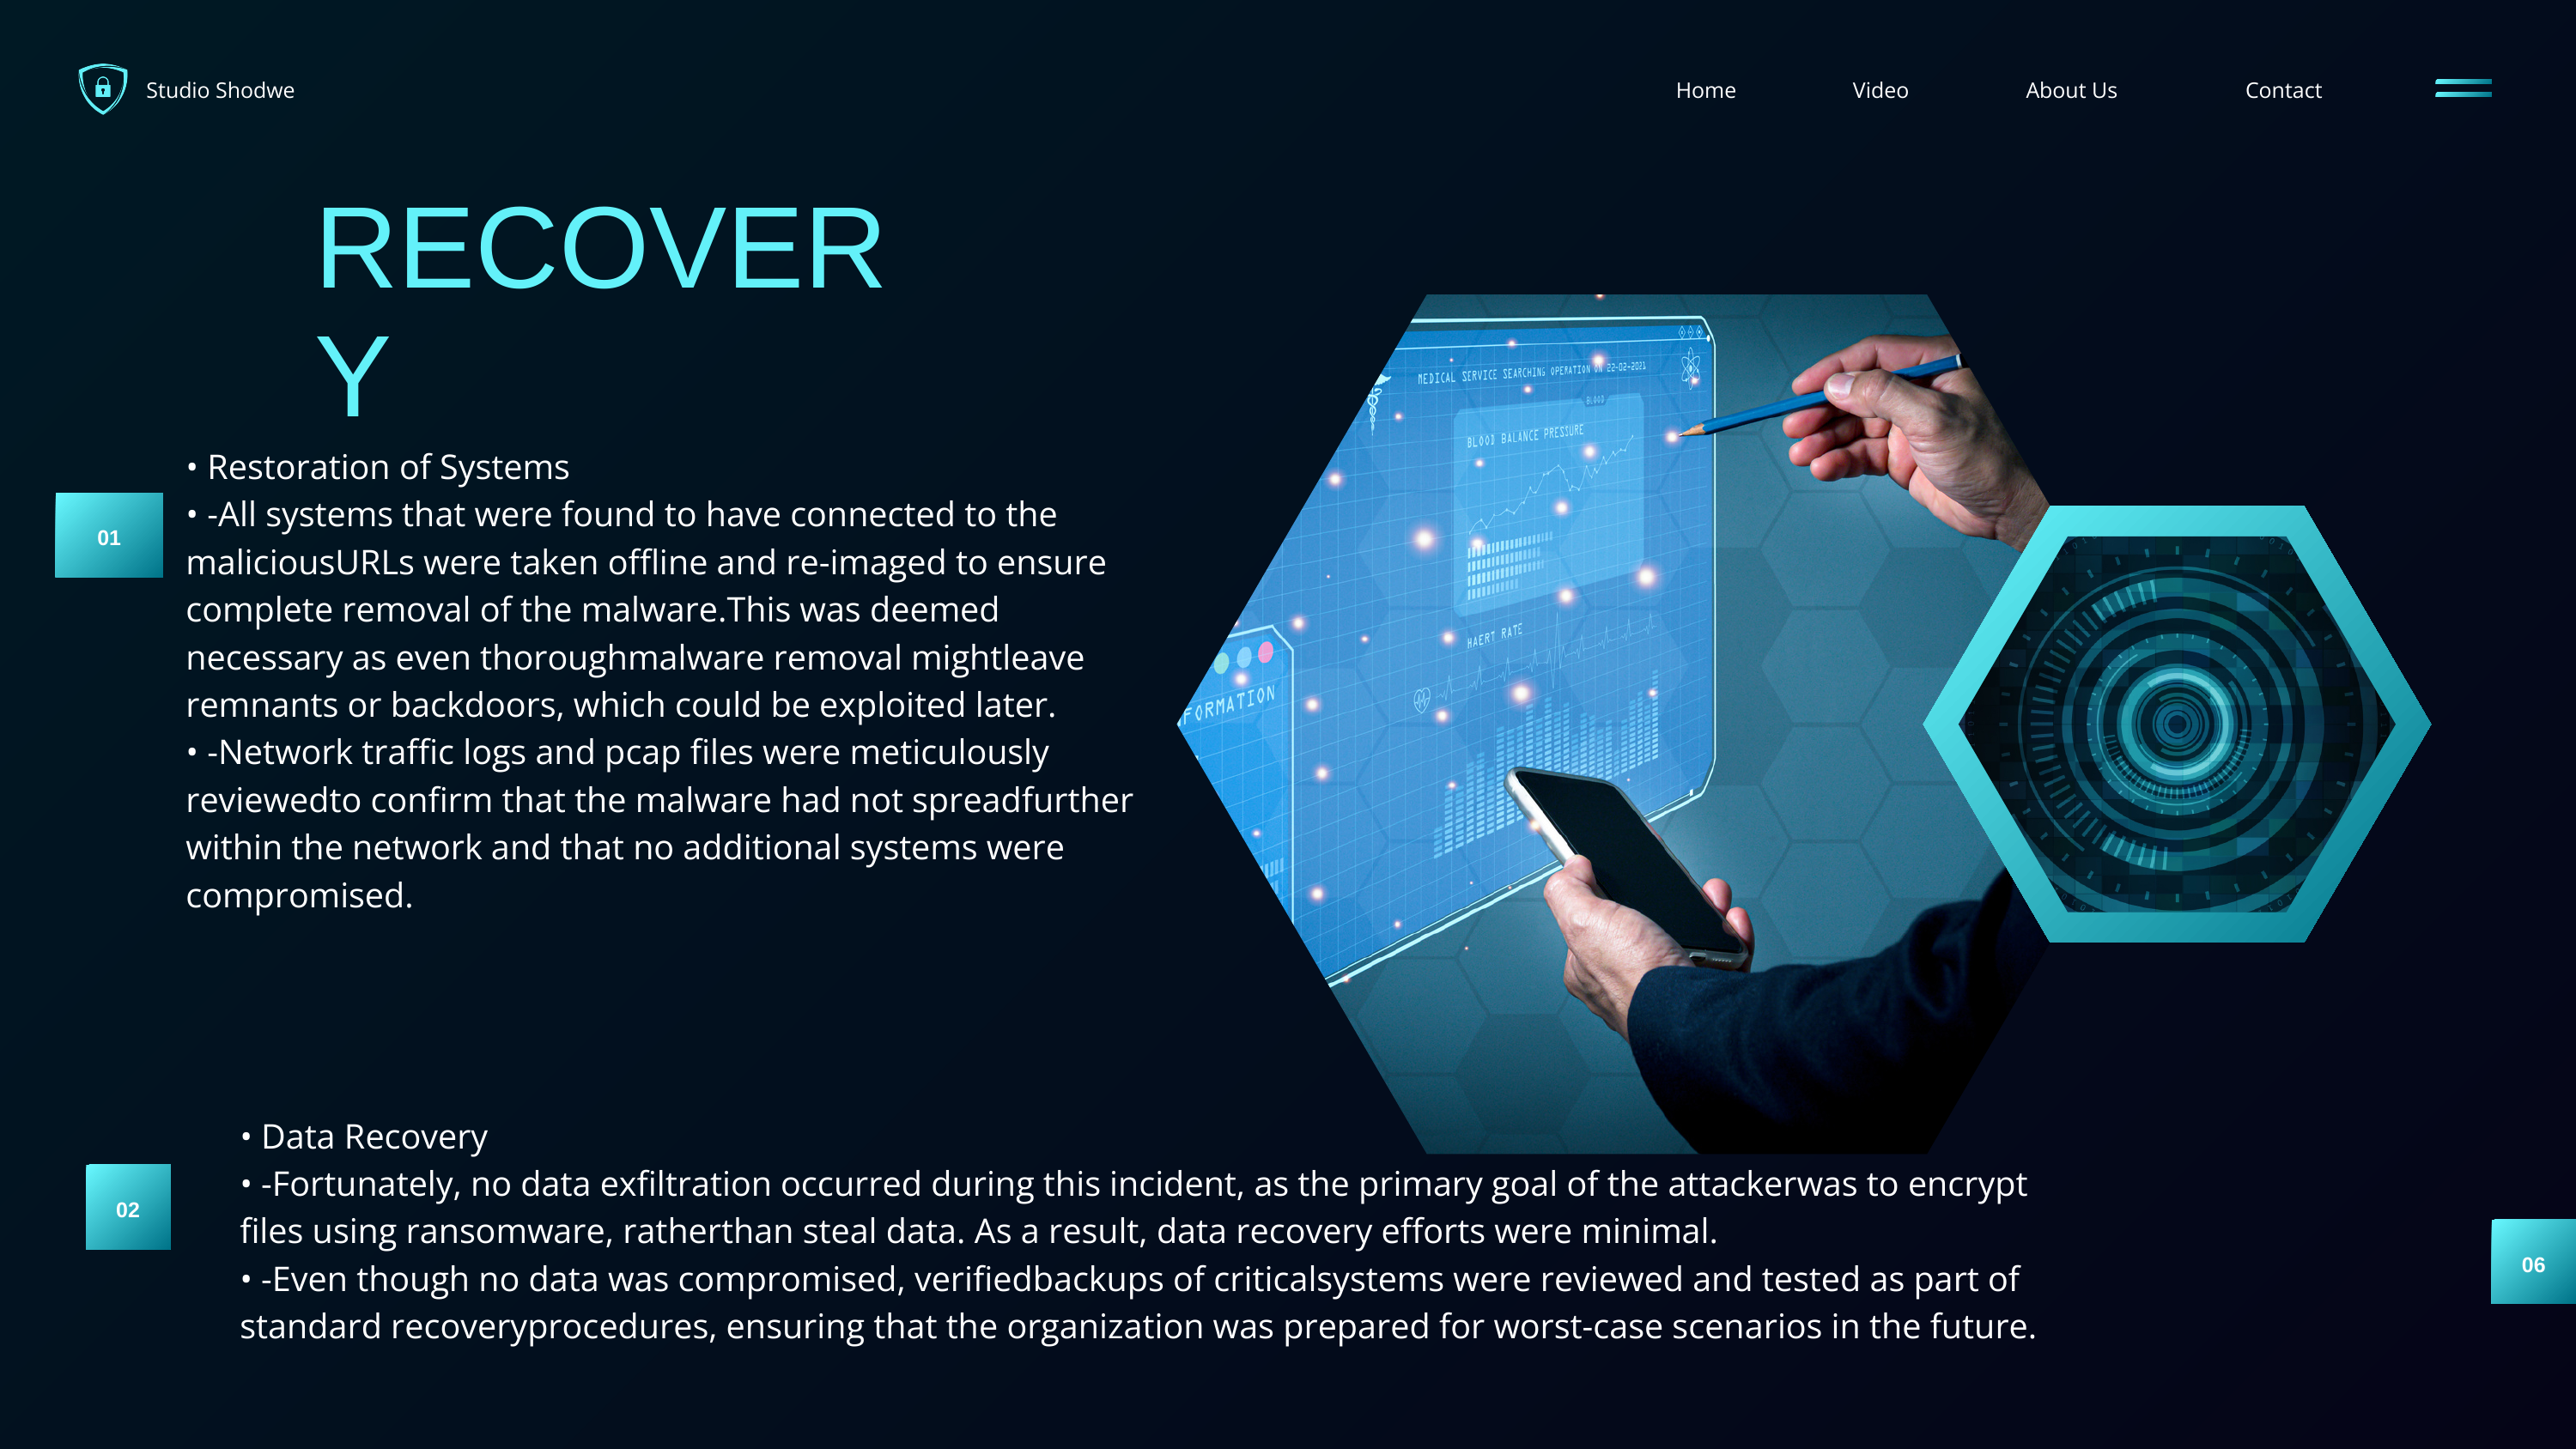

Studio Shodwe
Home
Video
About Us
Contact

RECOVERY

• Restoration of Systems
• -All systems that were found to have connected to the maliciousURLs were taken offline and re-imaged to ensure complete removal of the malware.This was deemed necessary as even thoroughmalware removal mightleave remnants or backdoors, which could be exploited later.
• -Network traffic logs and pcap files were meticulously reviewedto confirm that the malware had not spreadfurther within the network and that no additional systems were compromised.

01

• Data Recovery
• -Fortunately, no data exfiltration occurred during this incident, as the primary goal of the attackerwas to encrypt files using ransomware, ratherthan steal data. As a result, data recovery efforts were minimal.
• -Even though no data was compromised, verifiedbackups of criticalsystems were reviewed and tested as part of standard recoveryprocedures, ensuring that the organization was prepared for worst-case scenarios in the future.

02

06